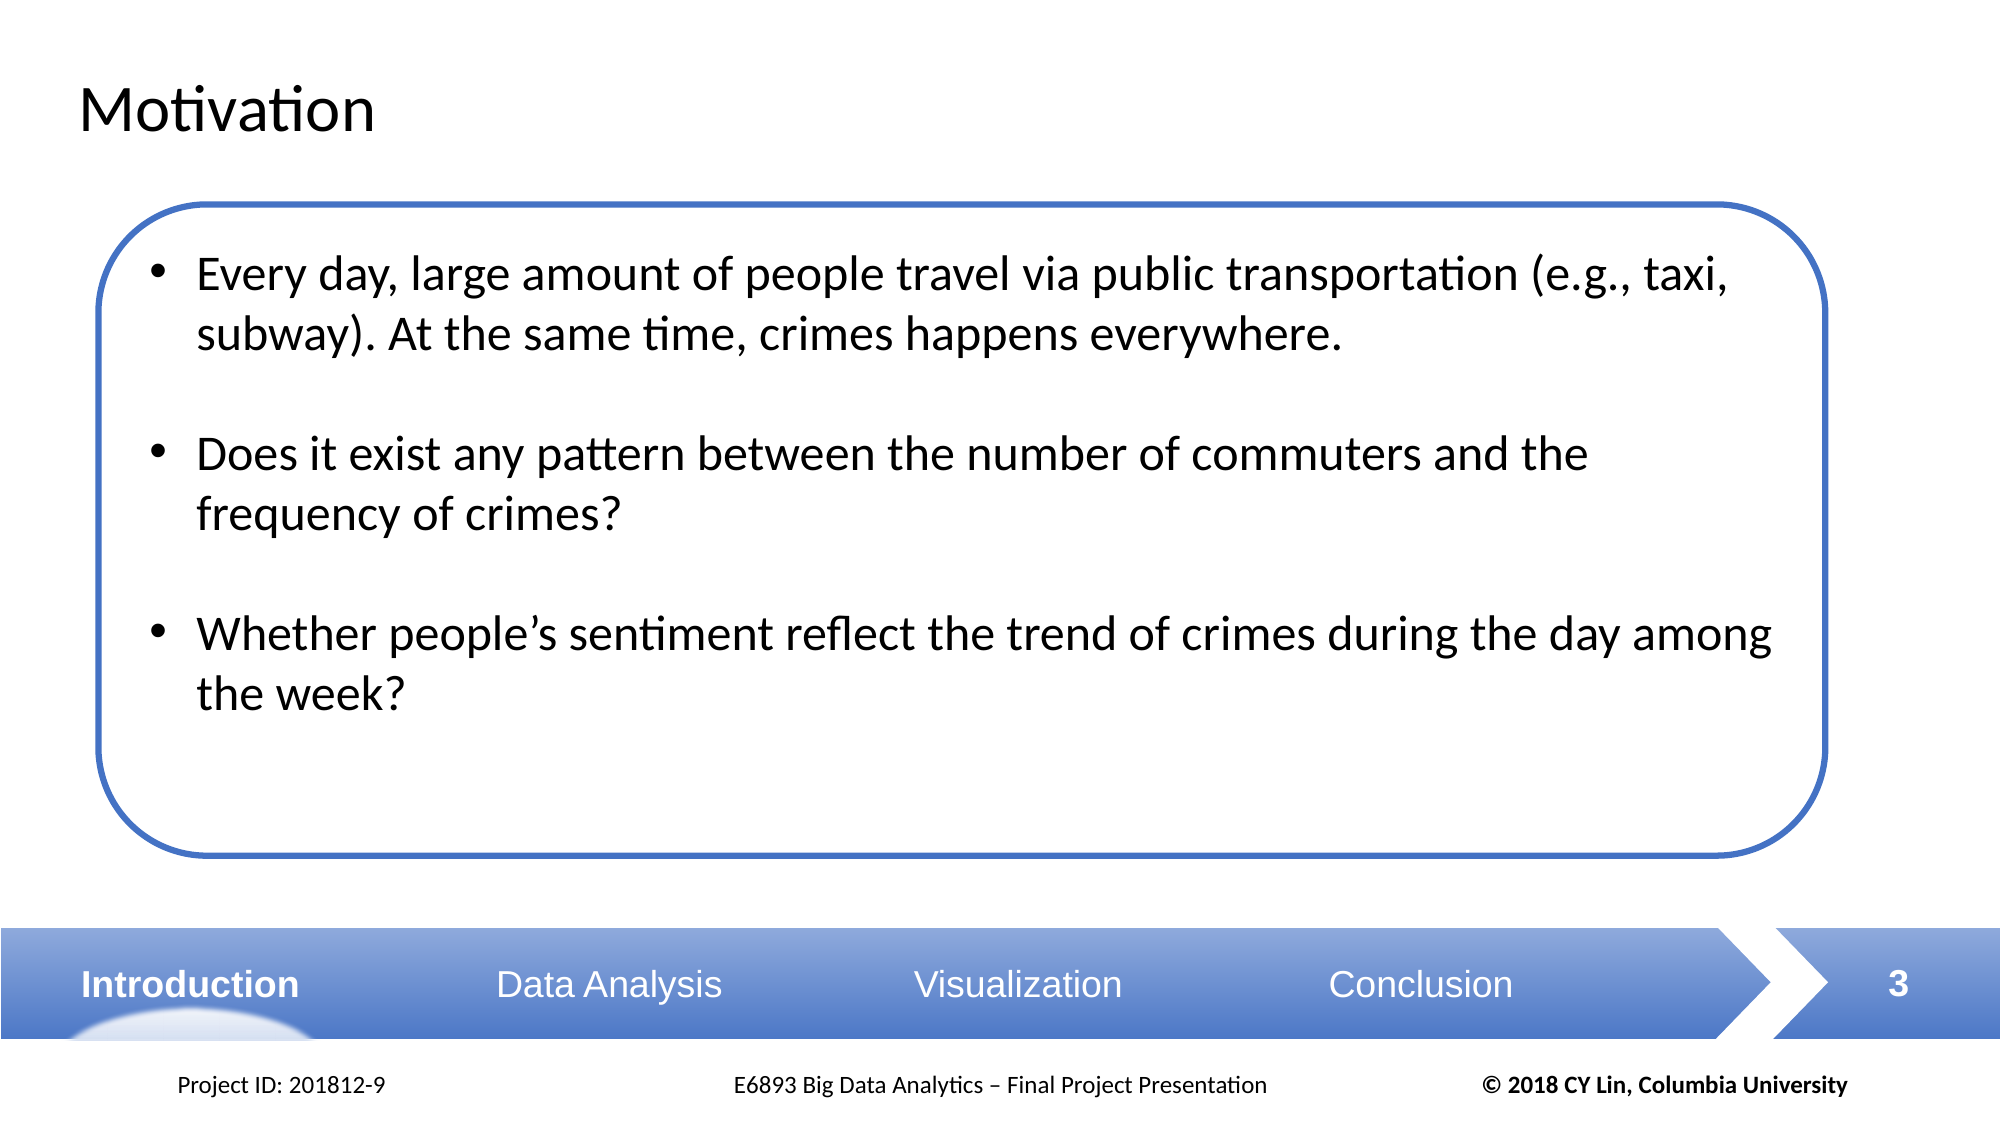

# Motivation

Every day, large amount of people travel via public transportation (e.g., taxi, subway). At the same time, crimes happens everywhere.

Does it exist any pattern between the number of commuters and the frequency of crimes?

Whether people’s sentiment reflect the trend of crimes during the day among the week?